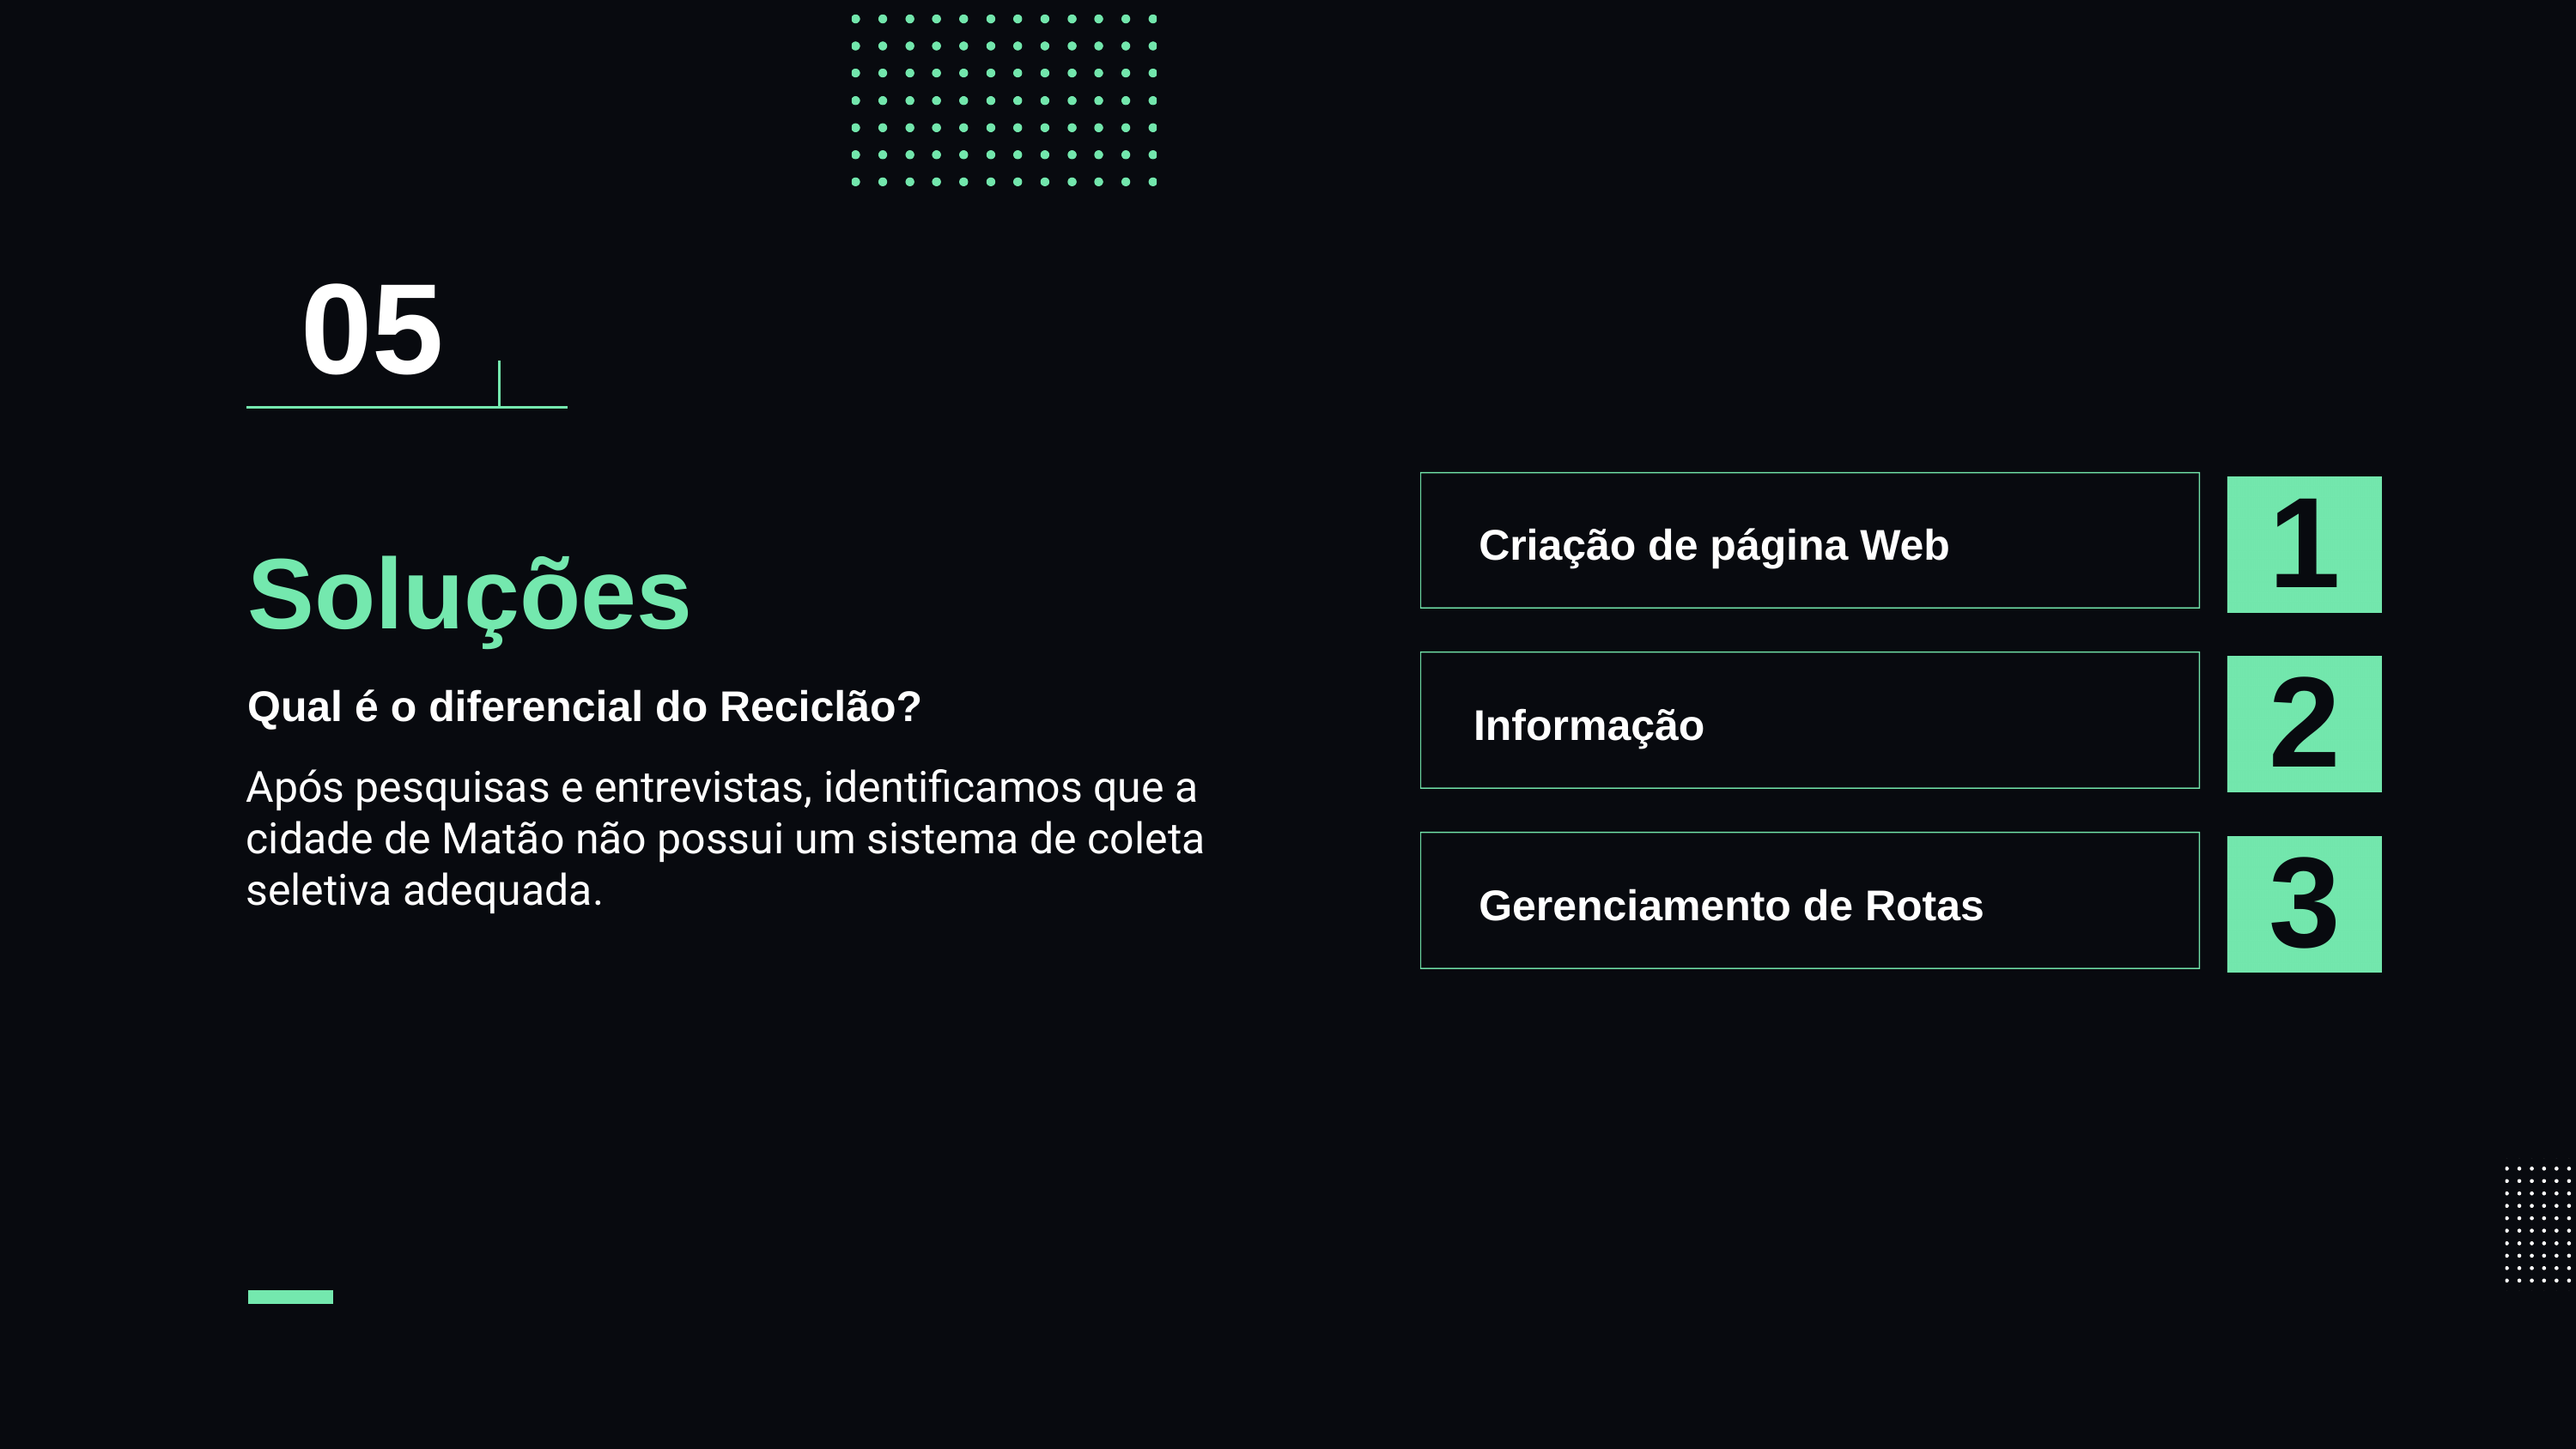

05

1
Criação de página Web
Soluções

2
Qual é o diferencial do Reciclão?
Informação
Após pesquisas e entrevistas, identificamos que a cidade de Matão não possui um sistema de coleta seletiva adequada.

3
Gerenciamento de Rotas